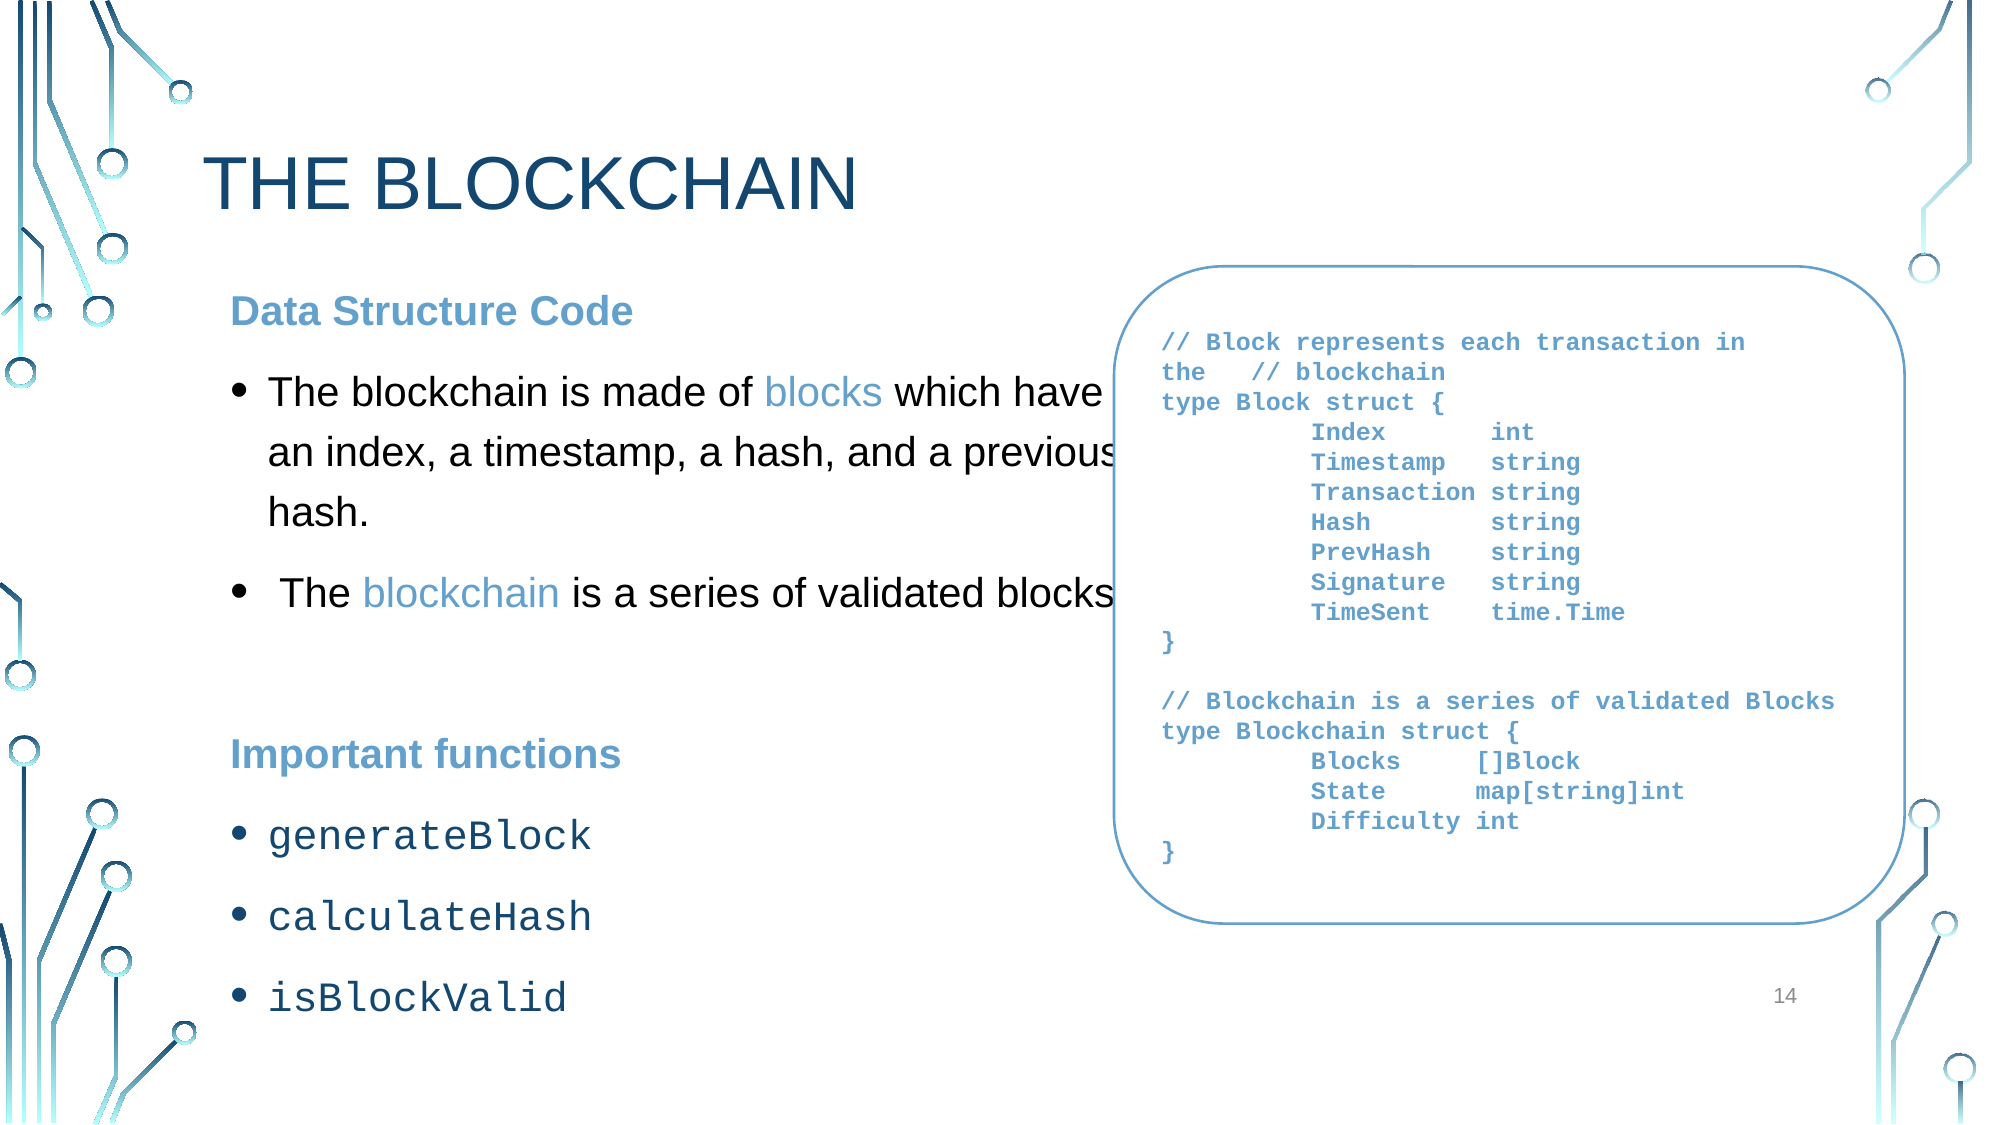

The Blockchain
Data Structure Code
The blockchain is made of blocks which have an index, a timestamp, a hash, and a previous hash.
 The blockchain is a series of validated blocks.

Important functions
generateBlock
calculateHash
isBlockValid
// Block represents each transaction in the   // blockchain
type Block struct {
	Index       int
	Timestamp   string
	Transaction string
	Hash        string
	PrevHash    string
	Signature   string
	TimeSent    time.Time
}

// Blockchain is a series of validated Blocks
type Blockchain struct {
	Blocks     []Block
	State      map[string]int
	Difficulty int
}
14